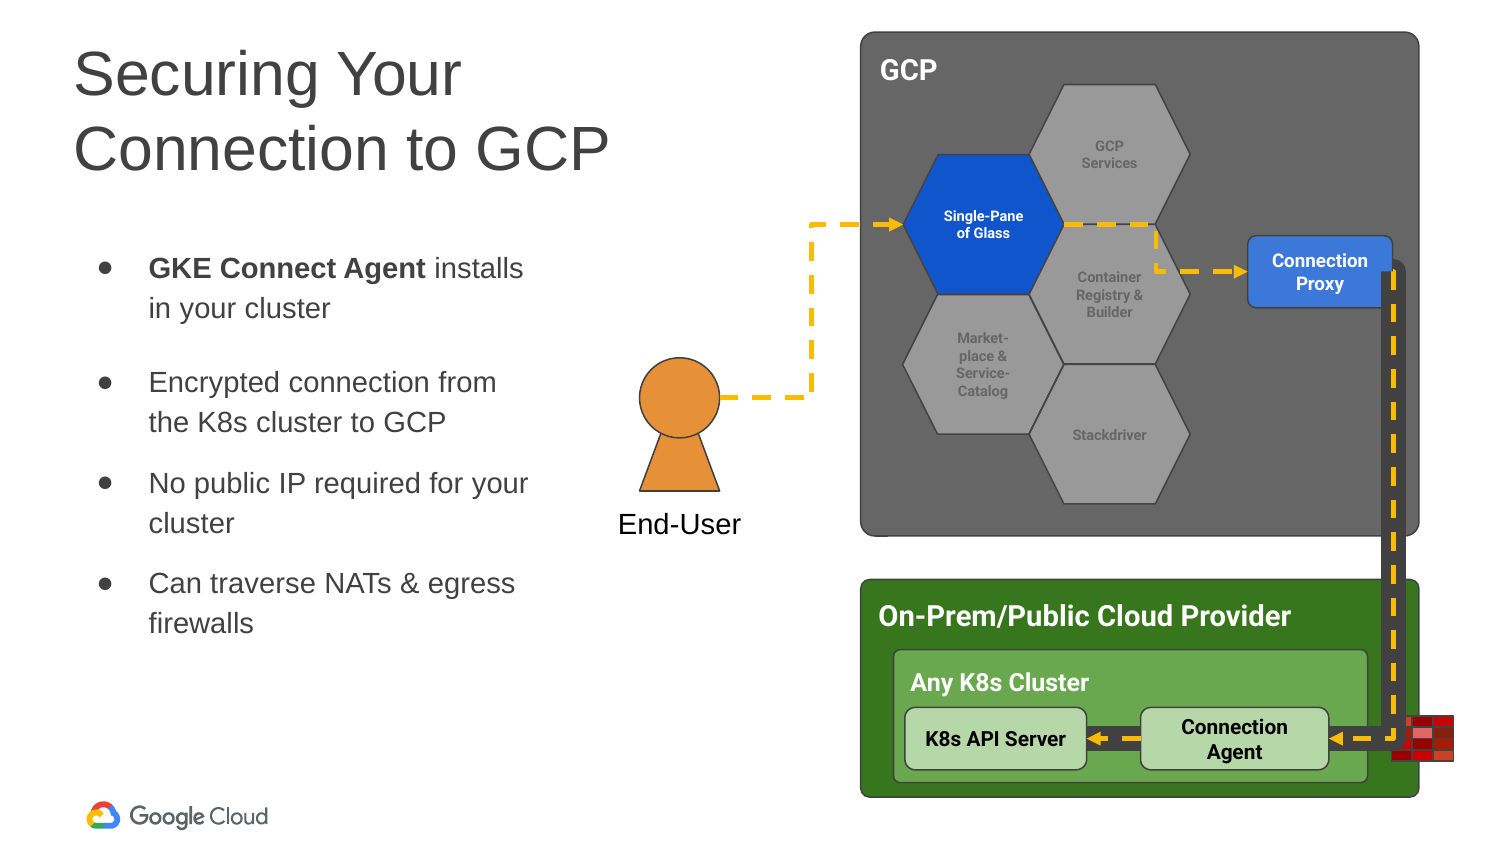

Securing Your Connection to GCP
GCP
GCP Services
Single-Pane of Glass
Container Registry & Builder
GKE Connect Agent installs in your cluster
Encrypted connection from the K8s cluster to GCP
No public IP required for your cluster
Can traverse NATs & egress firewalls
Connection Proxy
Market-
place & Service-
Catalog

End-User
Stackdriver
On-Prem/Public Cloud Provider
Any K8s Cluster
K8s API Server
Connection Agent